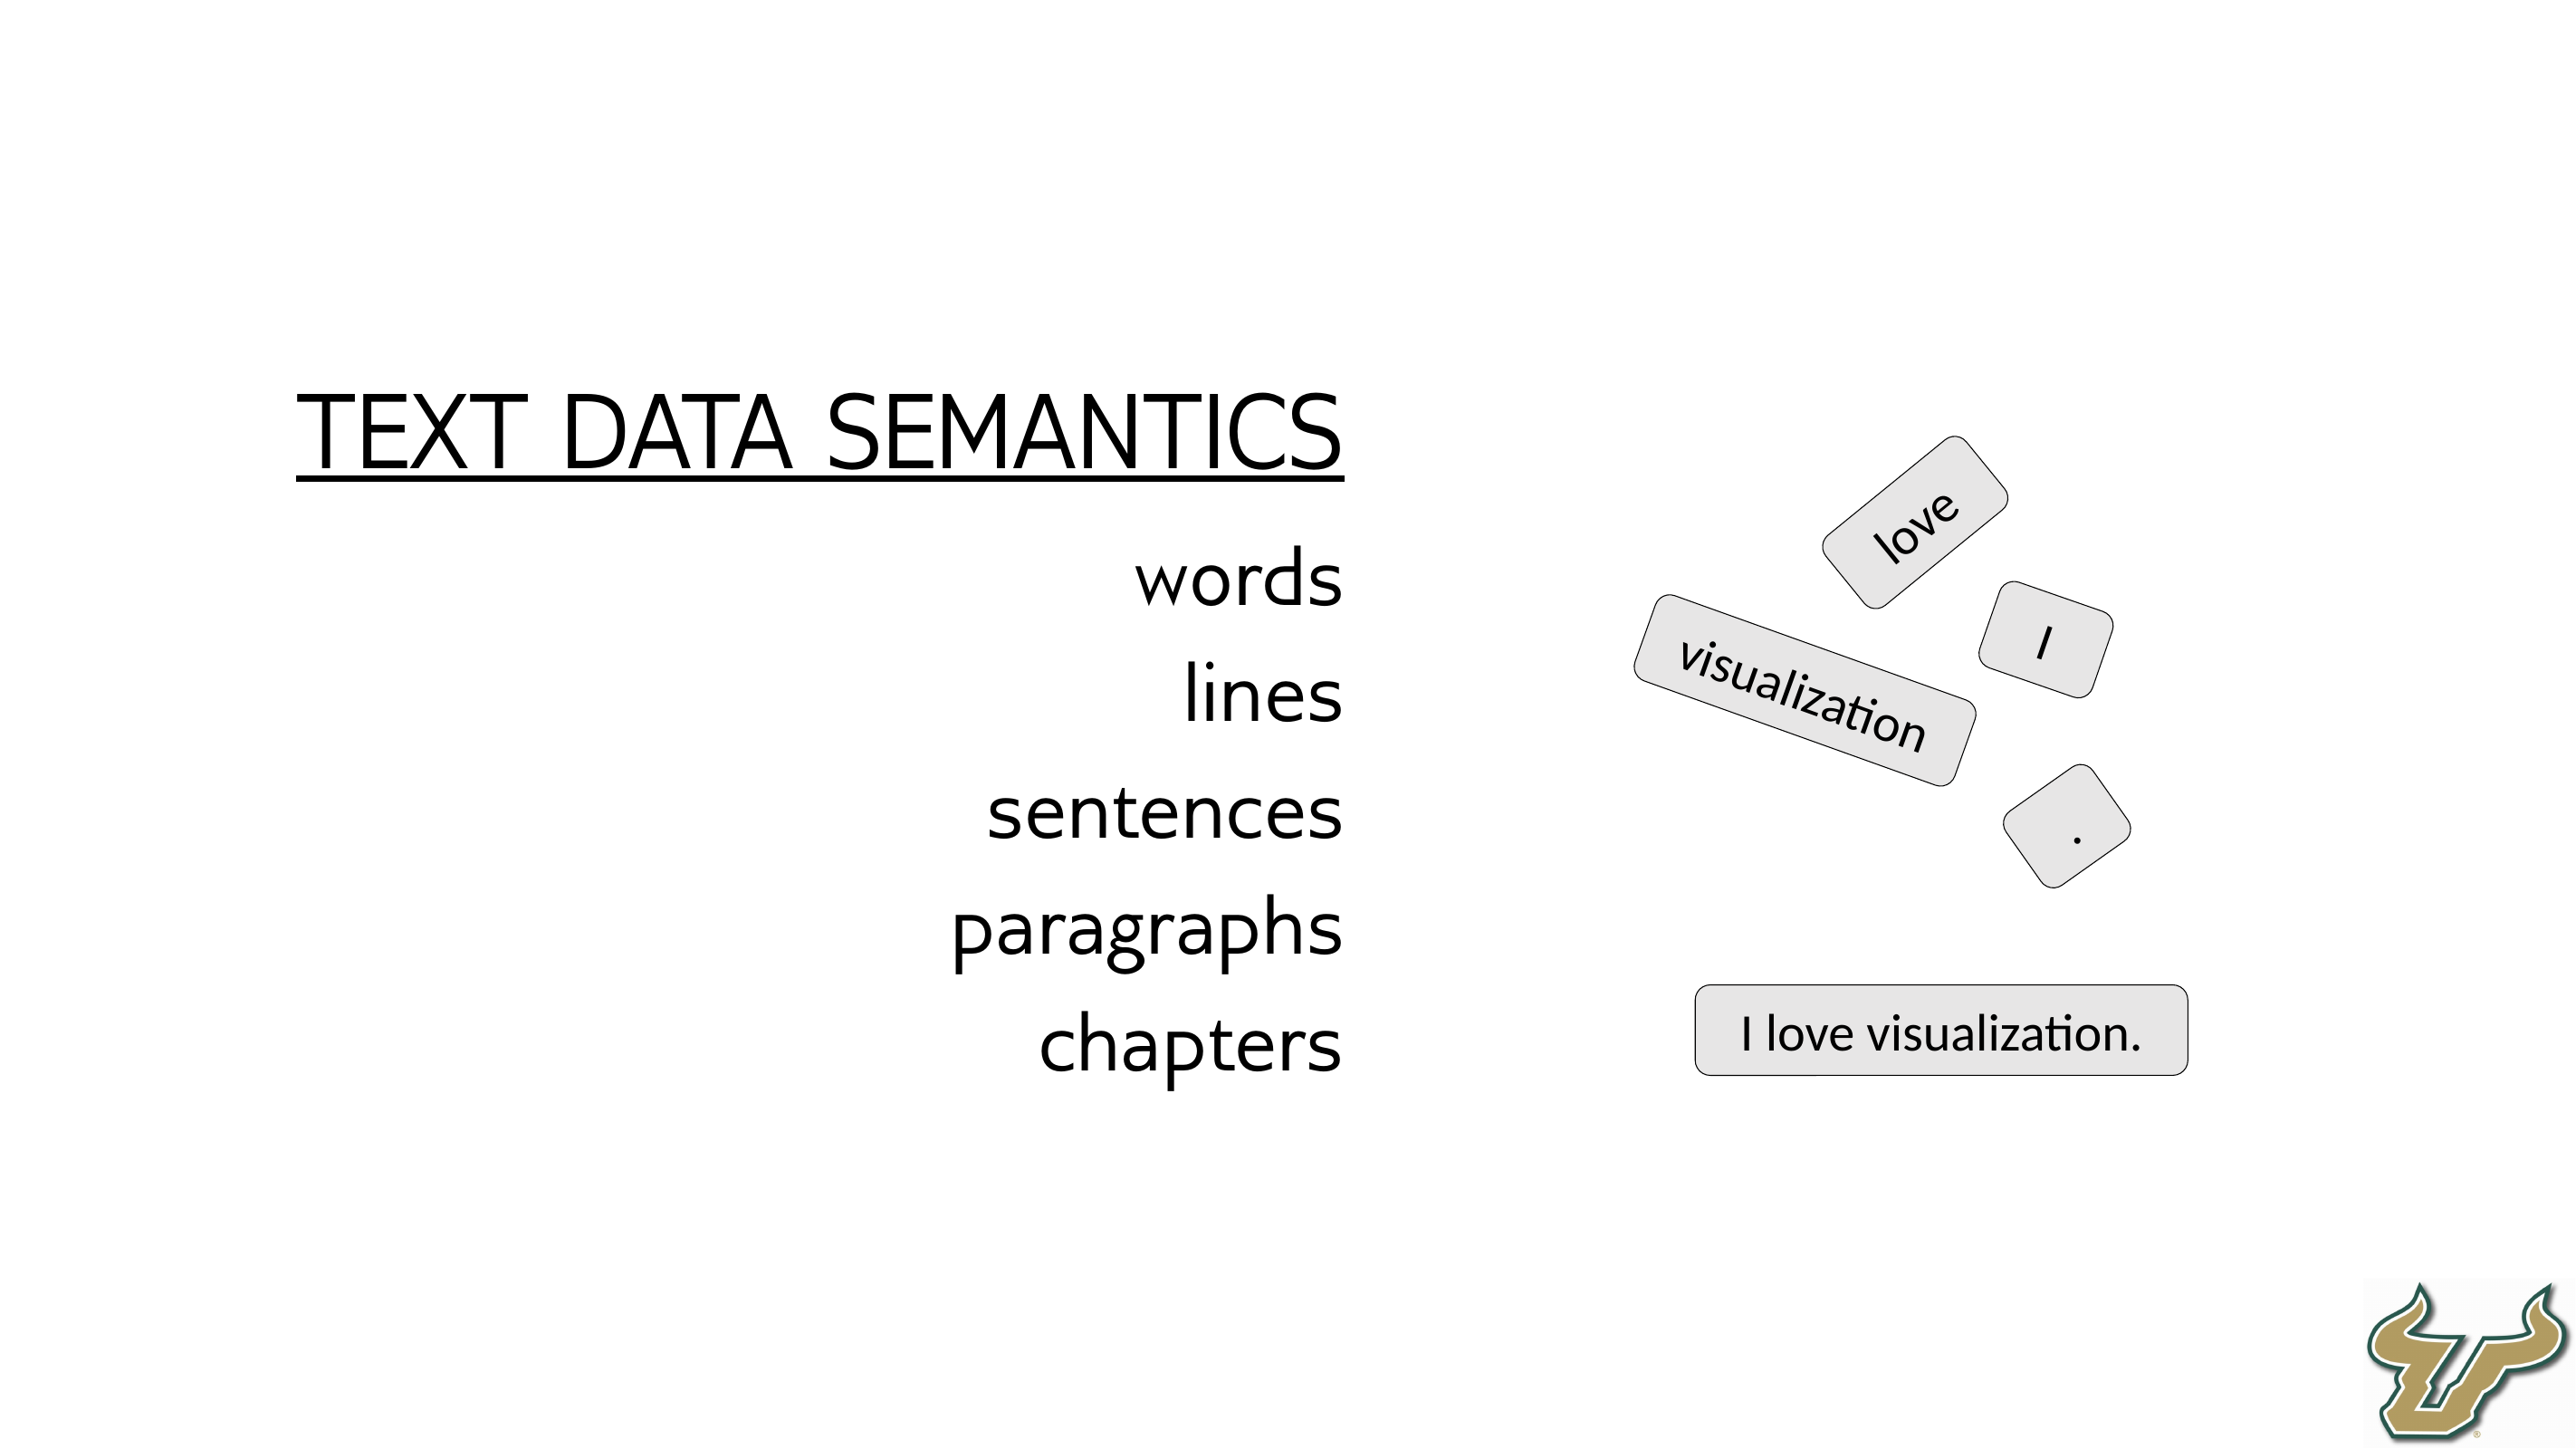

text data semantics
words
lines
sentences
paragraphs
chapters
love
I
visualization
.
I love visualization.